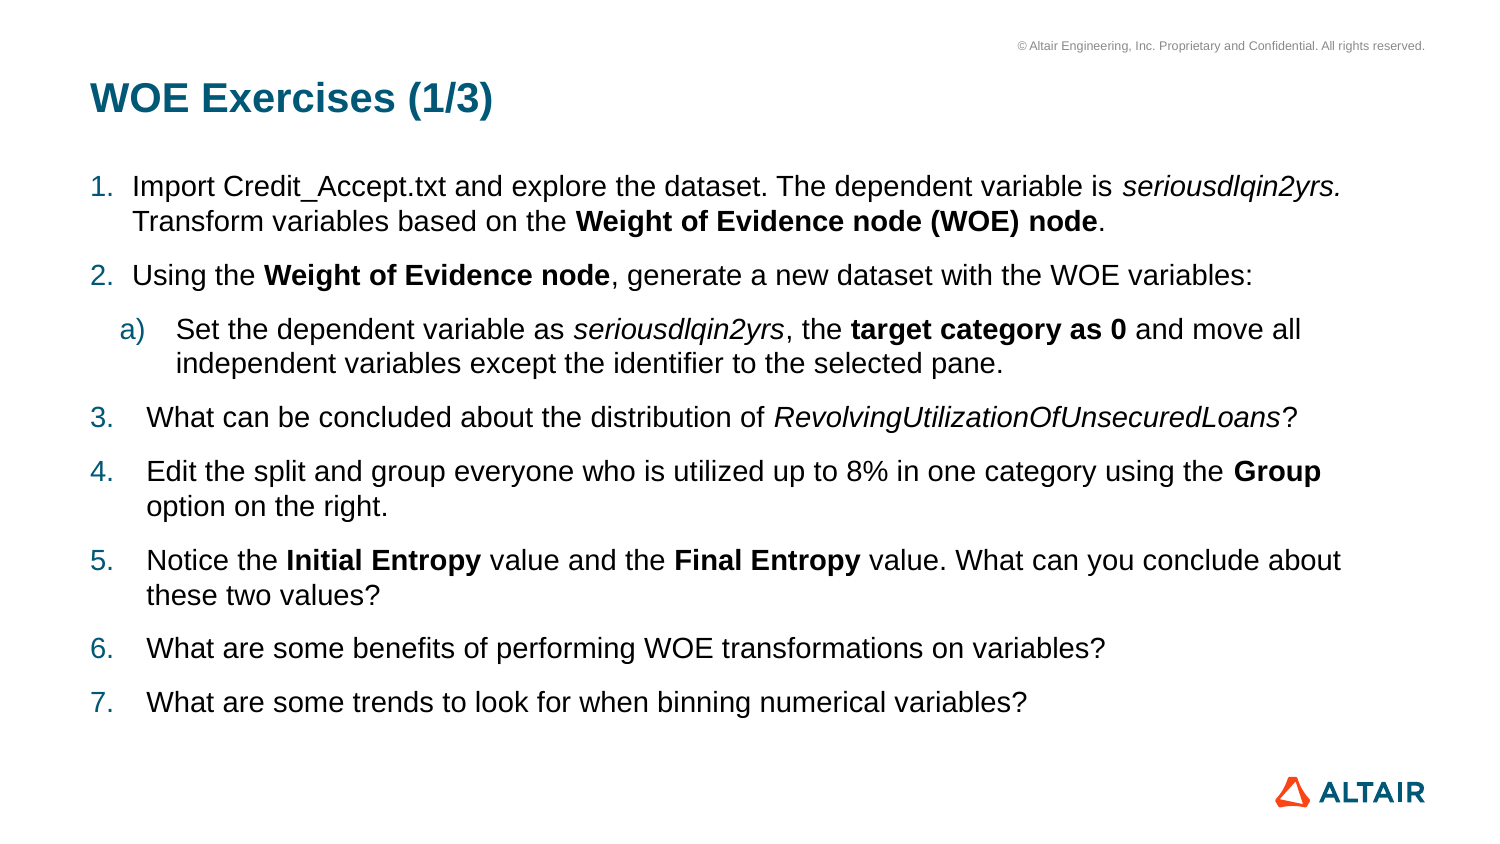

# WOE Exercises (1/3)
Import Credit_Accept.txt and explore the dataset. The dependent variable is seriousdlqin2yrs. Transform variables based on the Weight of Evidence node (WOE) node.
Using the Weight of Evidence node, generate a new dataset with the WOE variables:
Set the dependent variable as seriousdlqin2yrs, the target category as 0 and move all independent variables except the identifier to the selected pane.
What can be concluded about the distribution of RevolvingUtilizationOfUnsecuredLoans?
Edit the split and group everyone who is utilized up to 8% in one category using the Group option on the right.
Notice the Initial Entropy value and the Final Entropy value. What can you conclude about these two values?
What are some benefits of performing WOE transformations on variables?
What are some trends to look for when binning numerical variables?